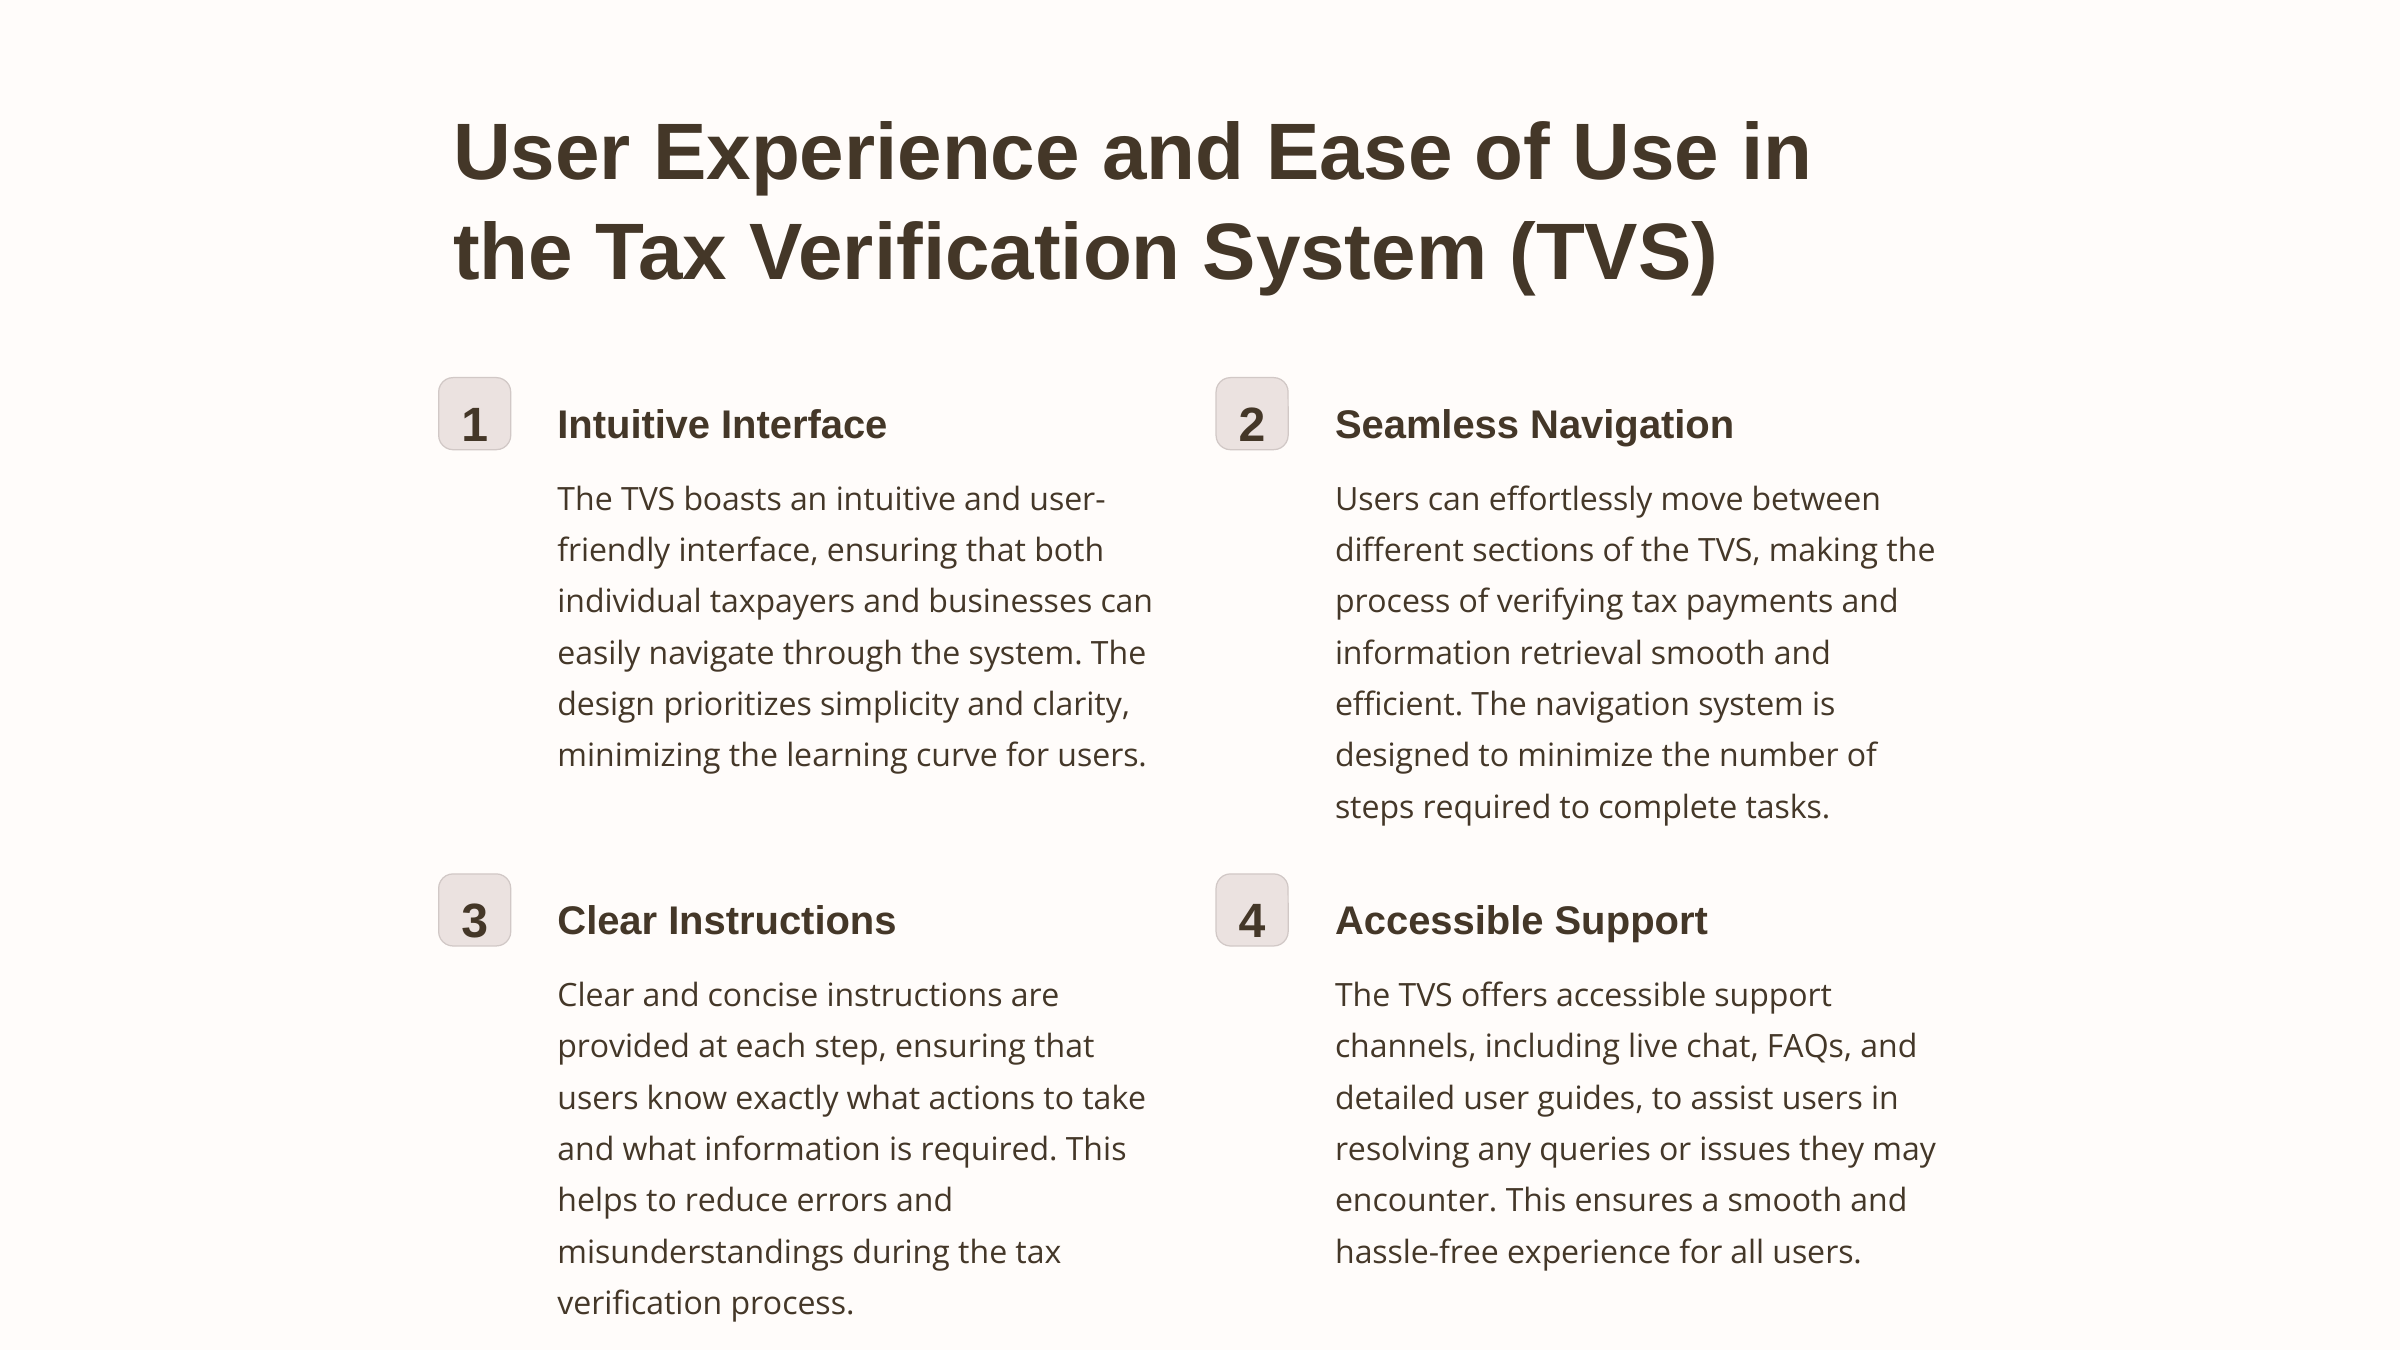

User Experience and Ease of Use in the Tax Verification System (TVS)

1
2
Intuitive Interface
Seamless Navigation
The TVS boasts an intuitive and user-friendly interface, ensuring that both individual taxpayers and businesses can easily navigate through the system. The design prioritizes simplicity and clarity, minimizing the learning curve for users.
Users can effortlessly move between different sections of the TVS, making the process of verifying tax payments and information retrieval smooth and efficient. The navigation system is designed to minimize the number of steps required to complete tasks.

3
4
Clear Instructions
Accessible Support
Clear and concise instructions are provided at each step, ensuring that users know exactly what actions to take and what information is required. This helps to reduce errors and misunderstandings during the tax verification process.
The TVS offers accessible support channels, including live chat, FAQs, and detailed user guides, to assist users in resolving any queries or issues they may encounter. This ensures a smooth and hassle-free experience for all users.